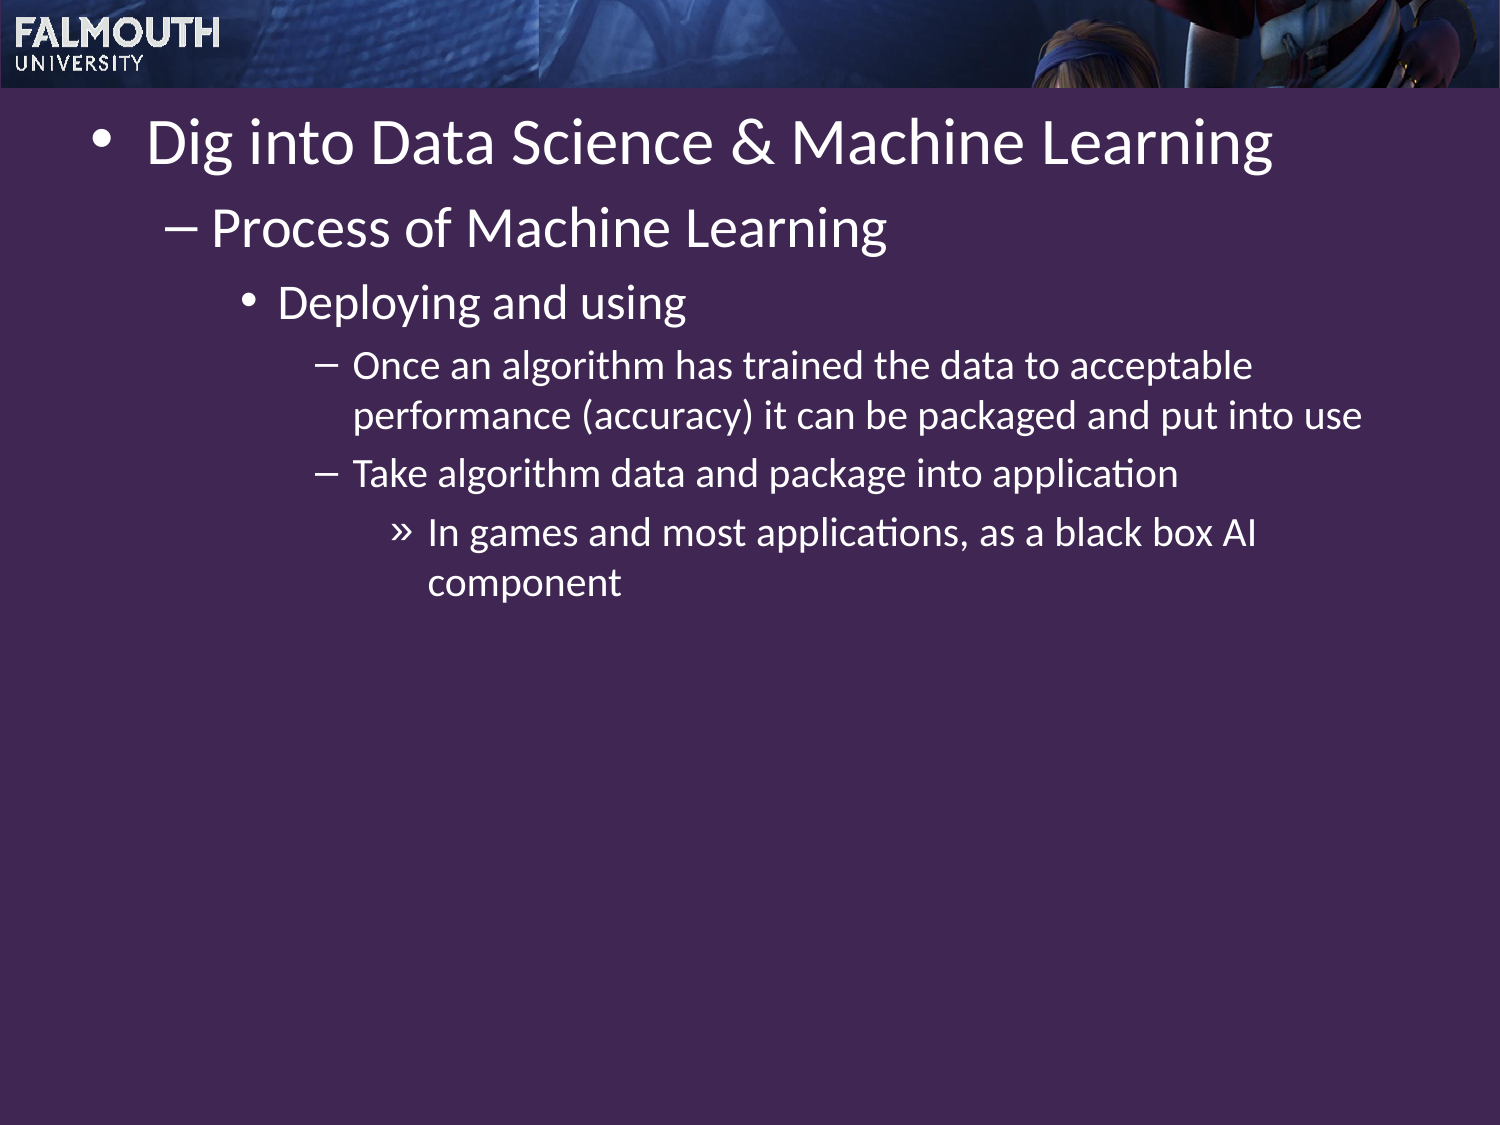

Dig into Data Science & Machine Learning
Process of Machine Learning
Deploying and using
Once an algorithm has trained the data to acceptable performance (accuracy) it can be packaged and put into use
Take algorithm data and package into application
In games and most applications, as a black box AI component